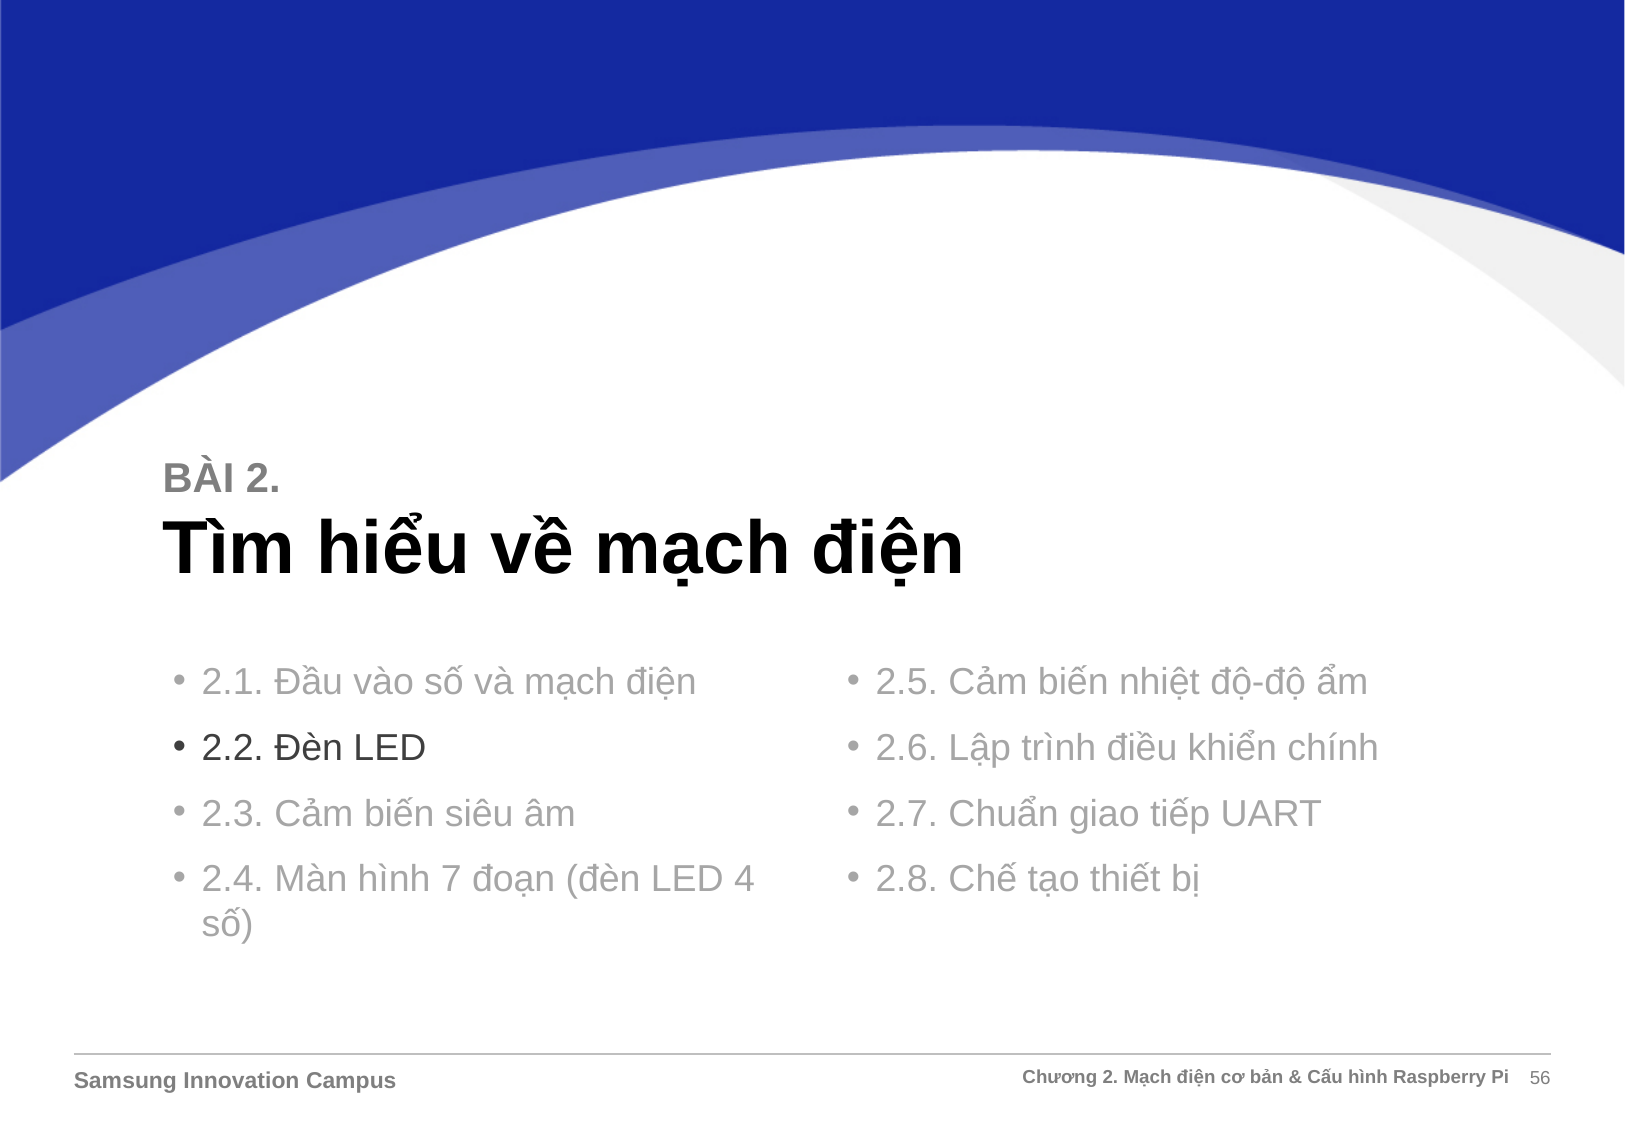

BÀI 2.
Tìm hiểu về mạch điện
2.1. Đầu vào số và mạch điện
2.2. Đèn LED
2.3. Cảm biến siêu âm
2.4. Màn hình 7 đoạn (đèn LED 4 số)
2.5. Cảm biến nhiệt độ-độ ẩm
2.6. Lập trình điều khiển chính
2.7. Chuẩn giao tiếp UART
2.8. Chế tạo thiết bị